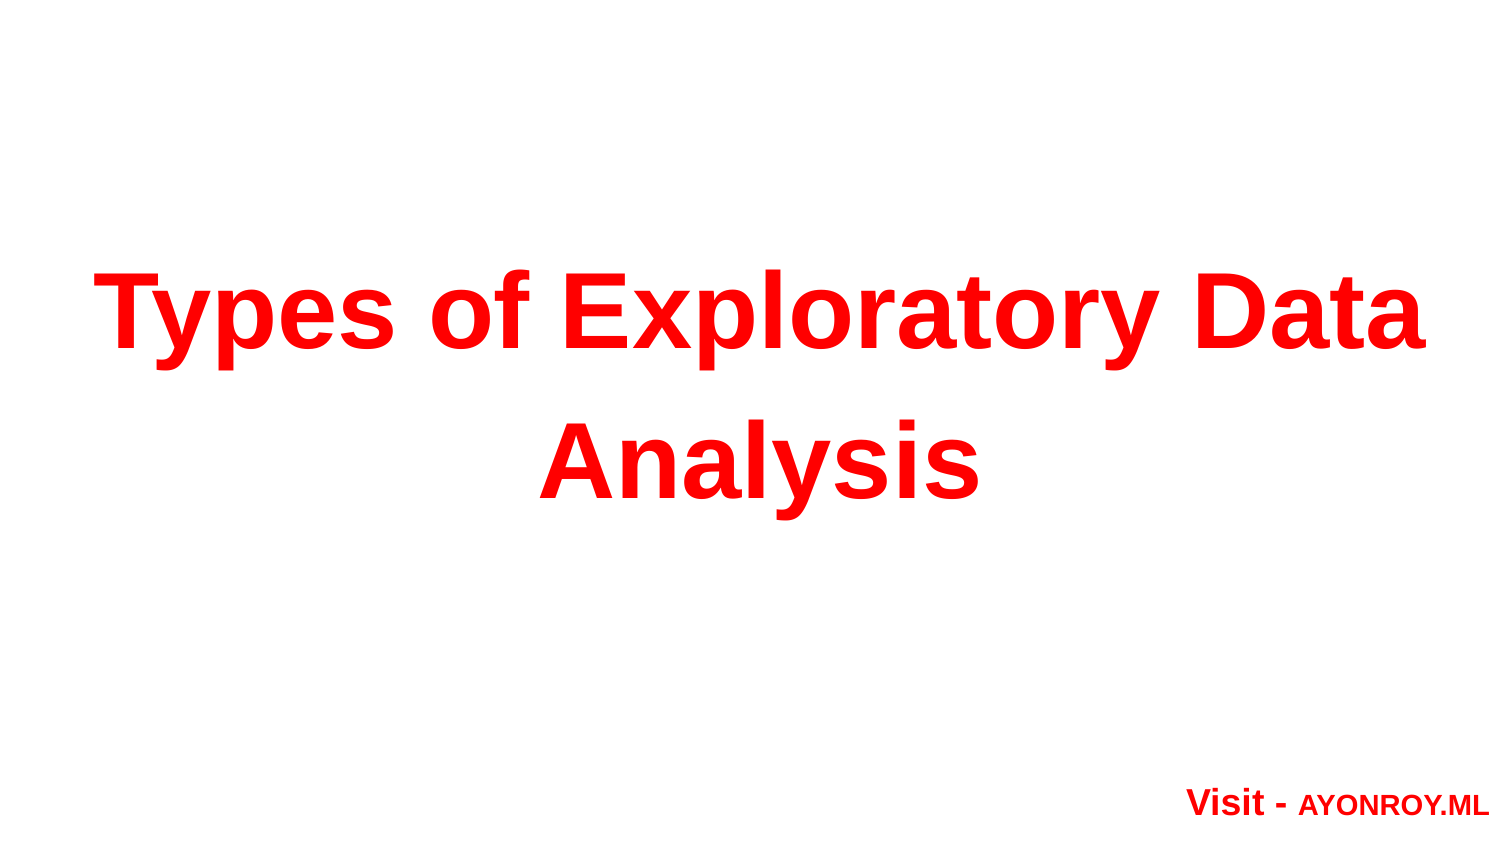

# Types of Exploratory Data Analysis
Visit - AYONROY.ML